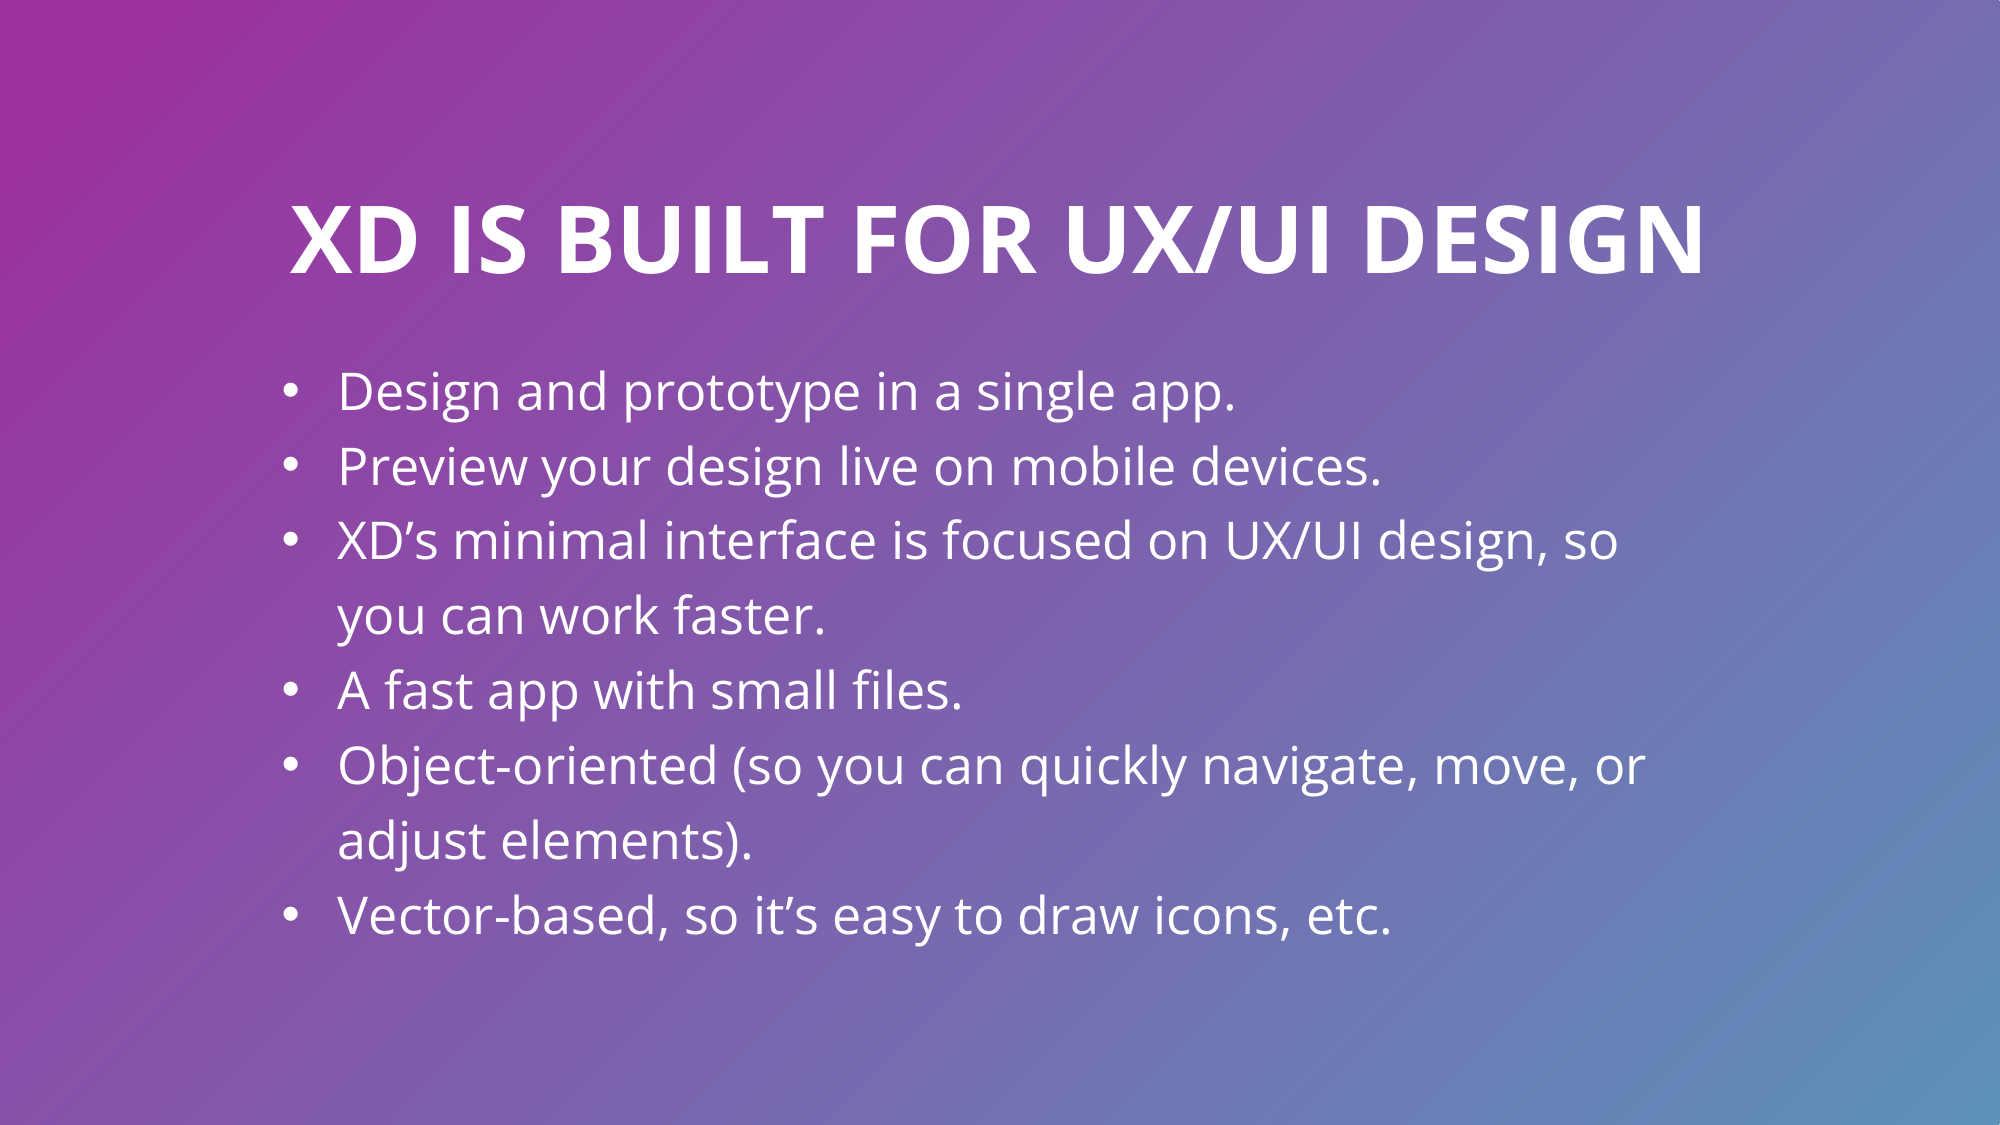

XD IS BUILT FOR UX/UI DESIGN
Design and prototype in a single app.
Preview your design live on mobile devices.
XD’s minimal interface is focused on UX/UI design, so you can work faster.
A fast app with small files.
Object-oriented (so you can quickly navigate, move, or adjust elements).
Vector-based, so it’s easy to draw icons, etc.